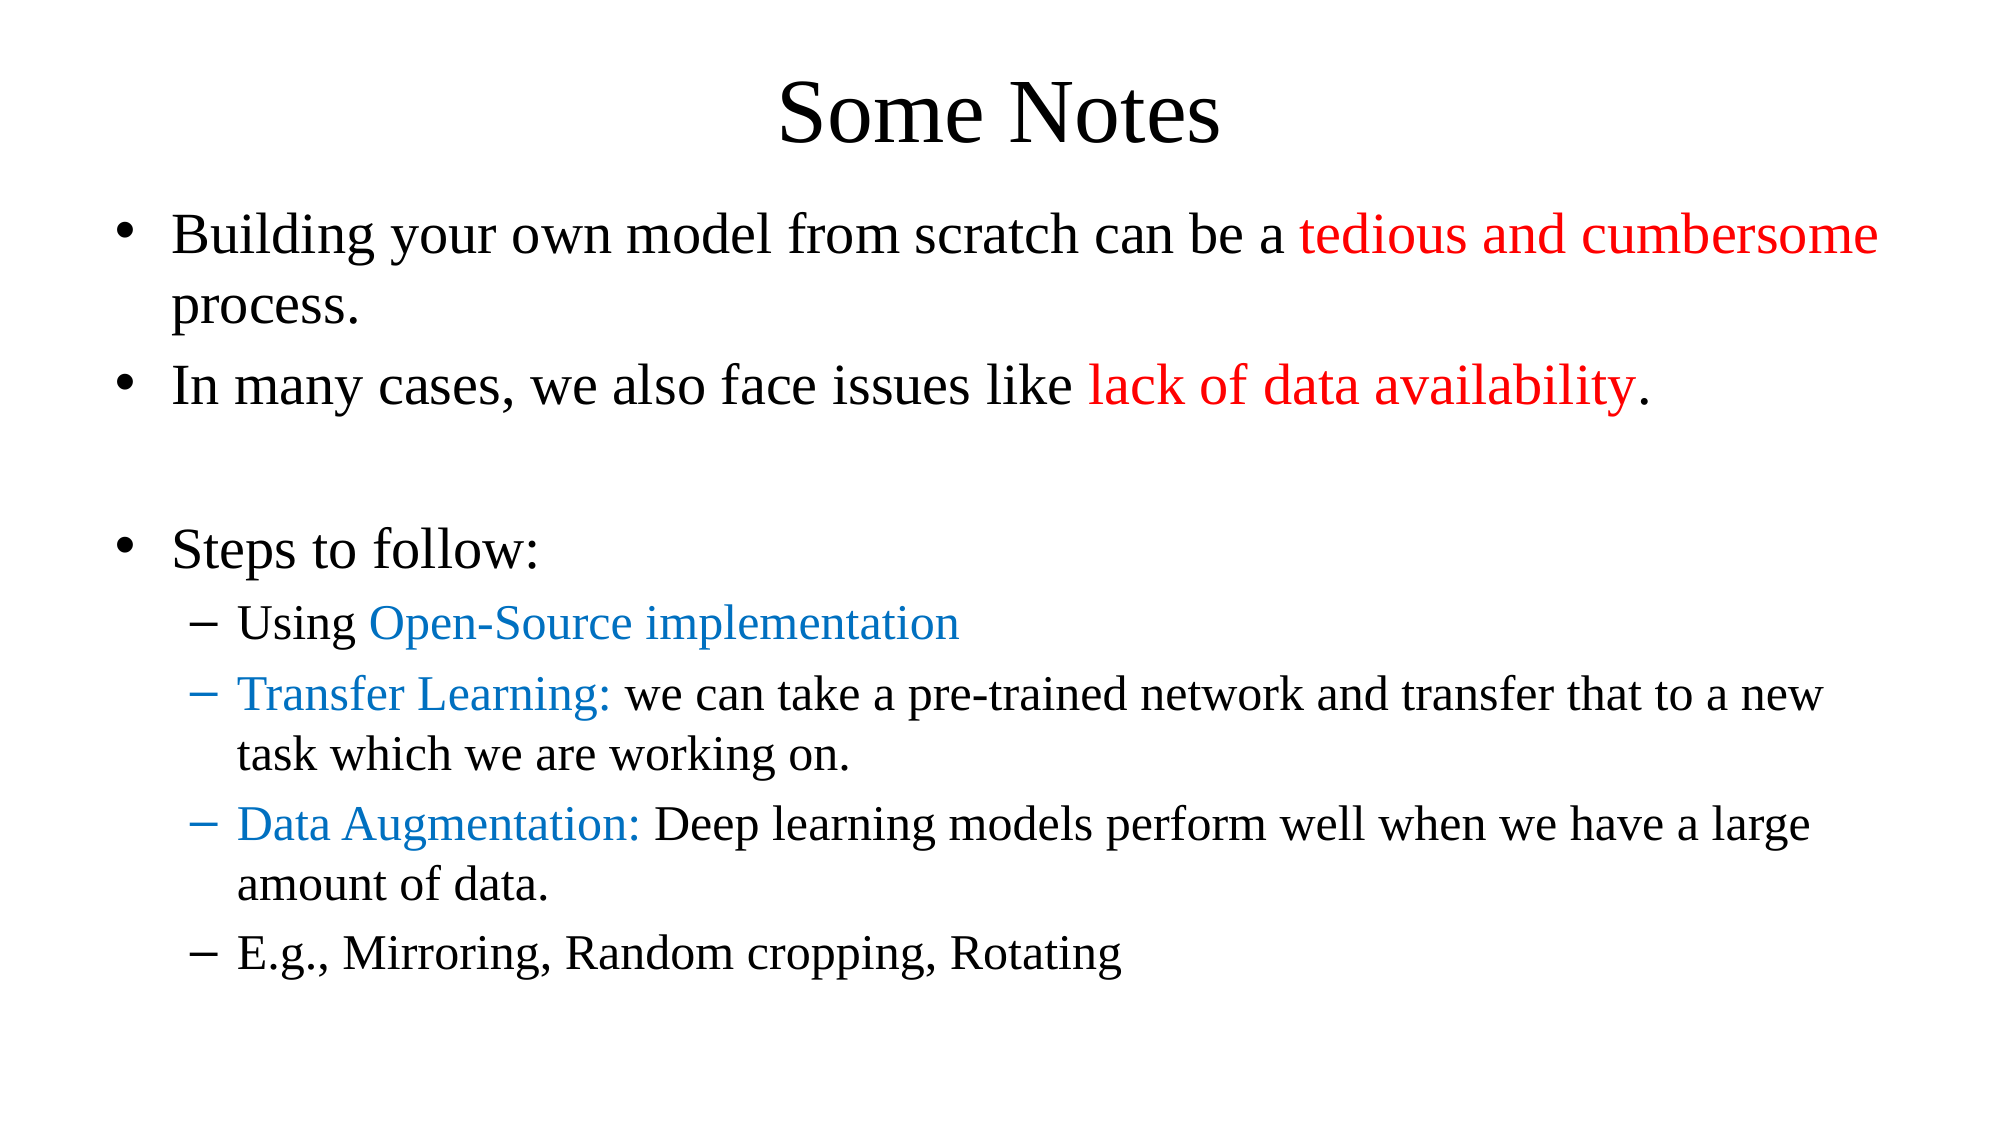

# Some Notes
Building your own model from scratch can be a tedious and cumbersome process.
In many cases, we also face issues like lack of data availability.

Steps to follow:
Using Open-Source implementation
Transfer Learning: we can take a pre-trained network and transfer that to a new task which we are working on.
Data Augmentation: Deep learning models perform well when we have a large amount of data.
E.g., Mirroring, Random cropping, Rotating